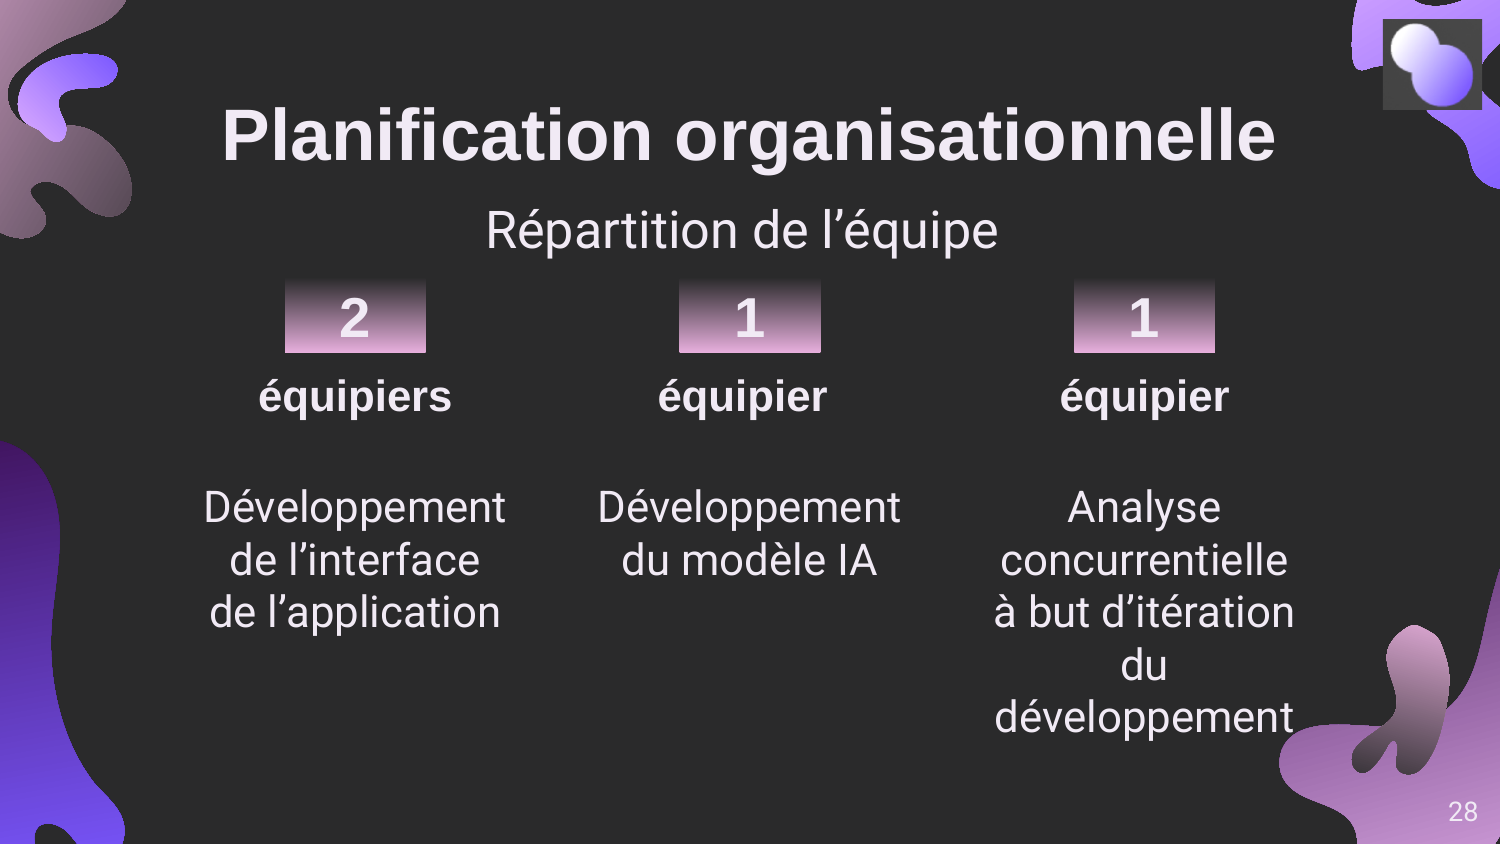

Planification organisationnelle
Répartition de l’équipe
1
1
# 2
équipiers
équipier
équipier
Développement de l’interface de l’application
Développement du modèle IA
Analyse concurrentielle à but d’itération du développement
28